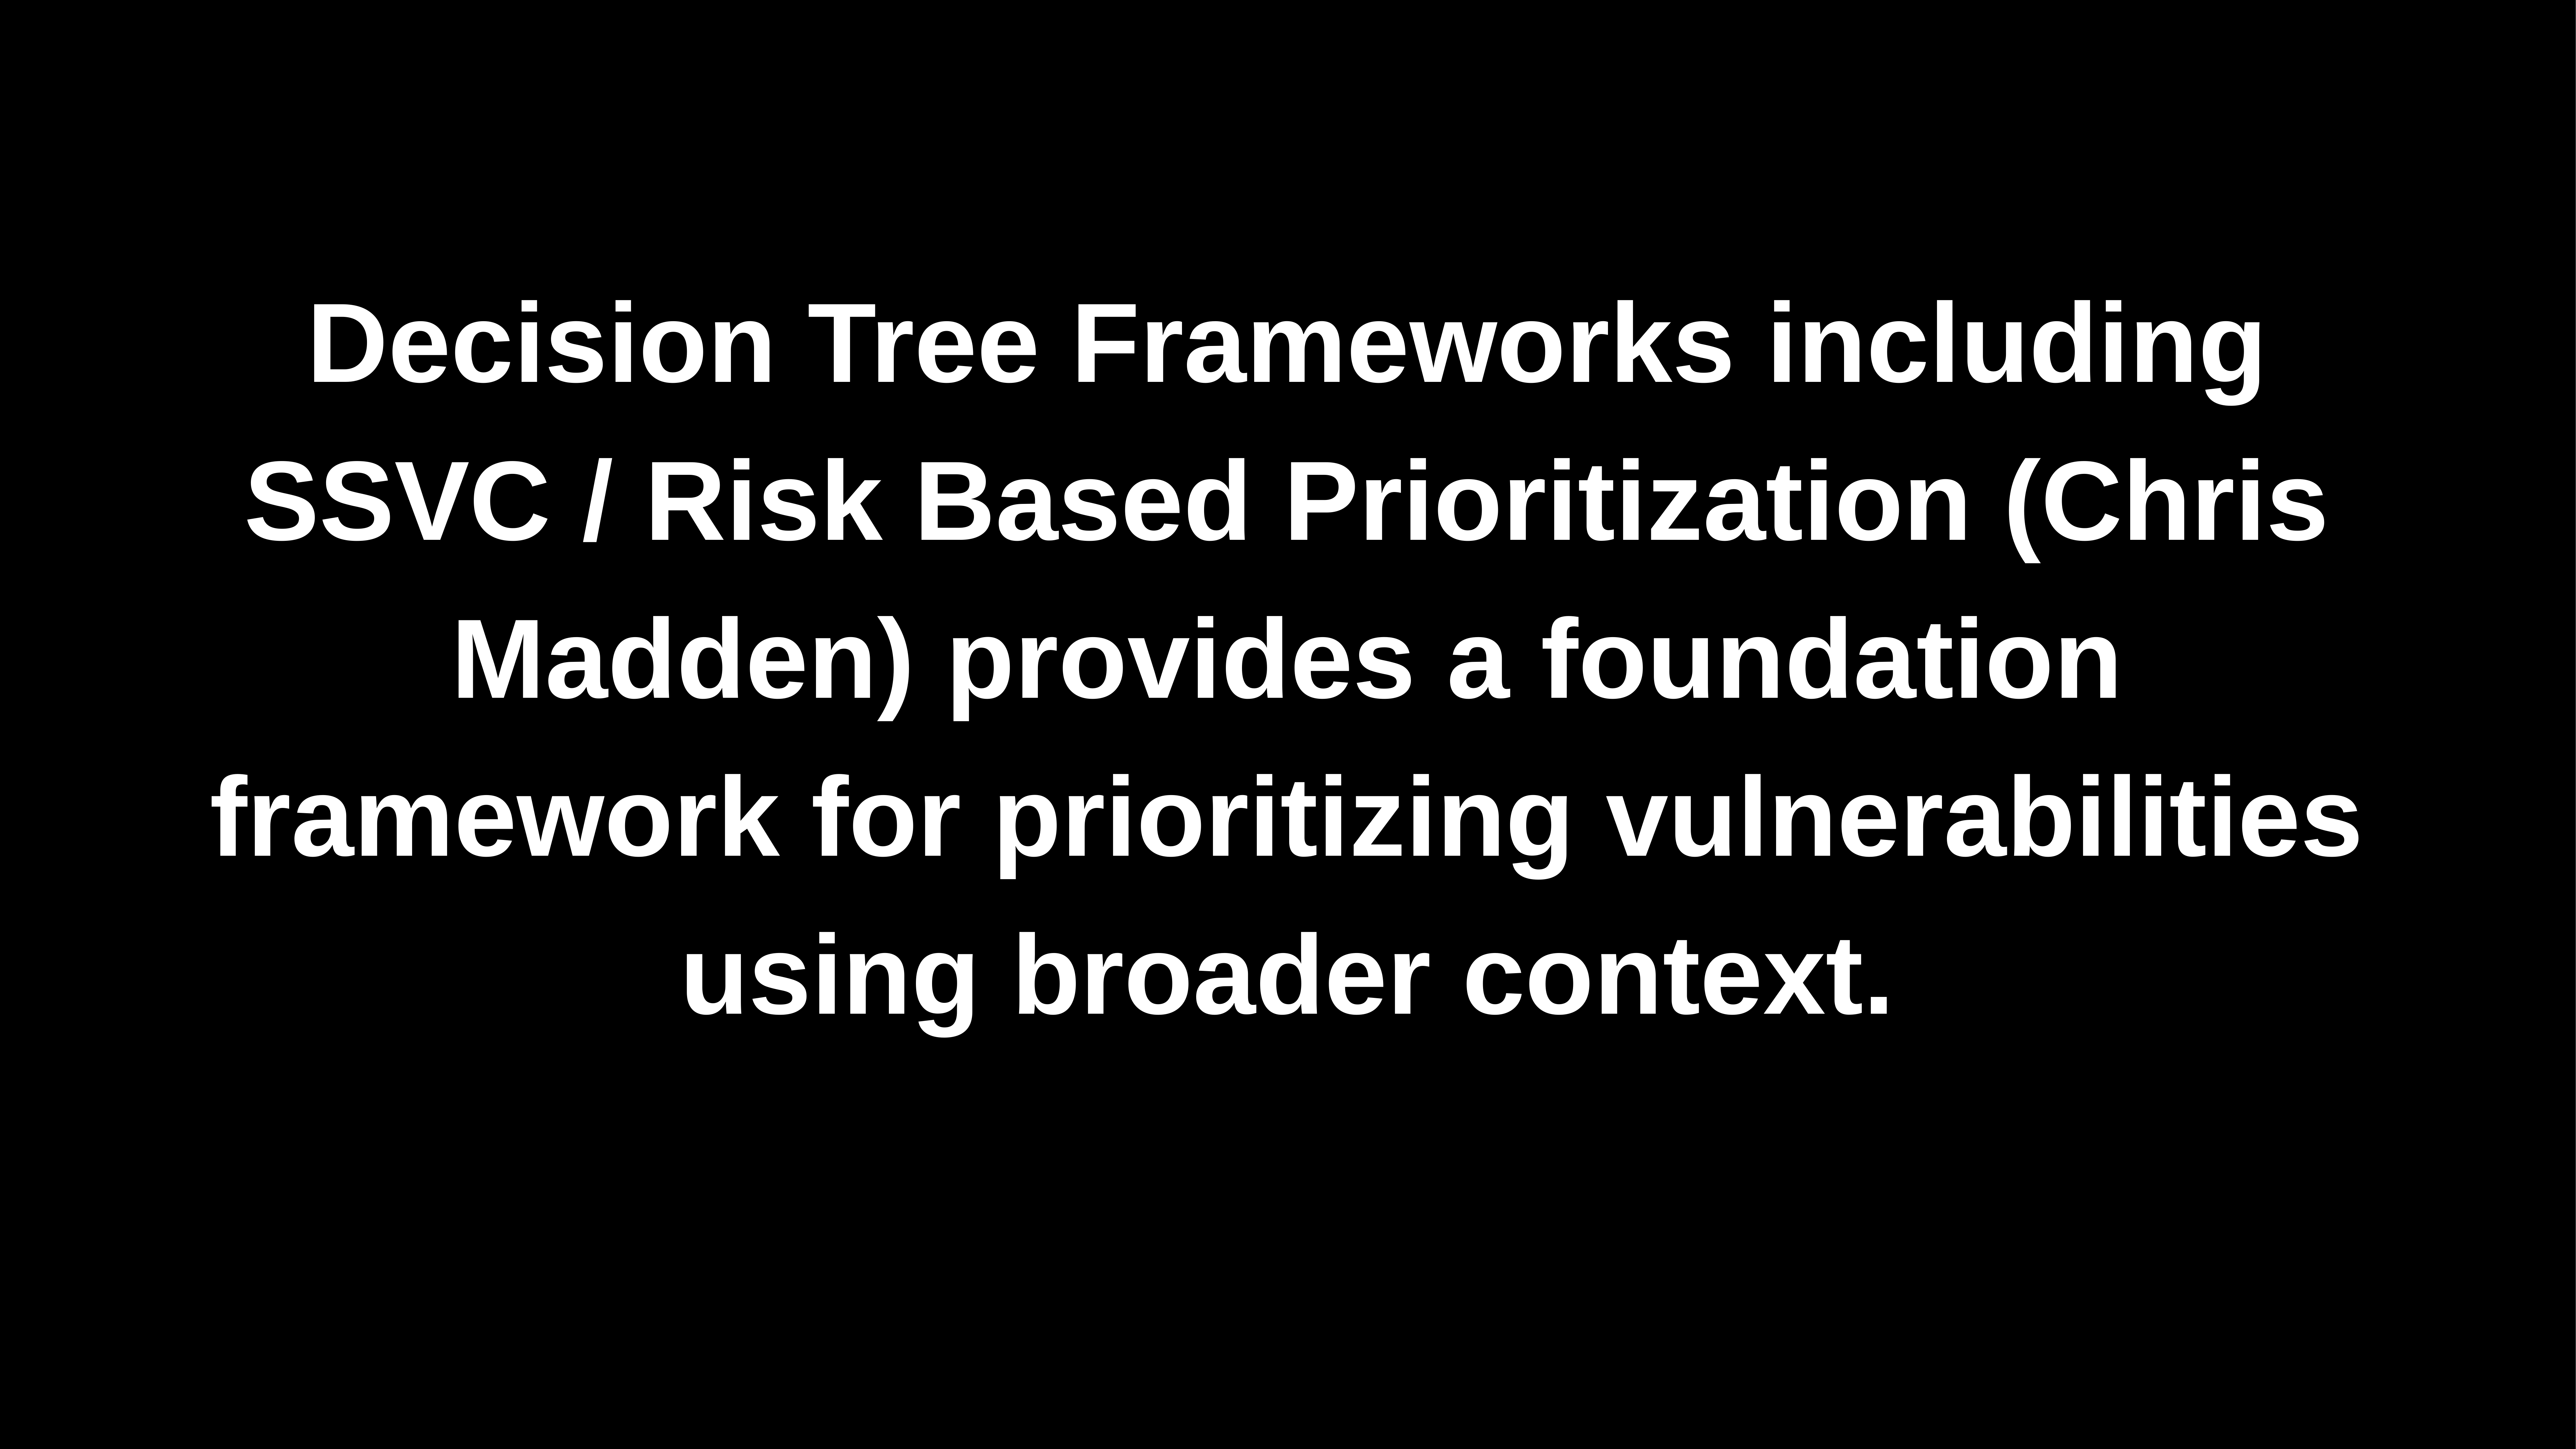

Decision Tree Frameworks including SSVC / Risk Based Prioritization (Chris Madden) provides a foundation framework for prioritizing vulnerabilities using broader context.